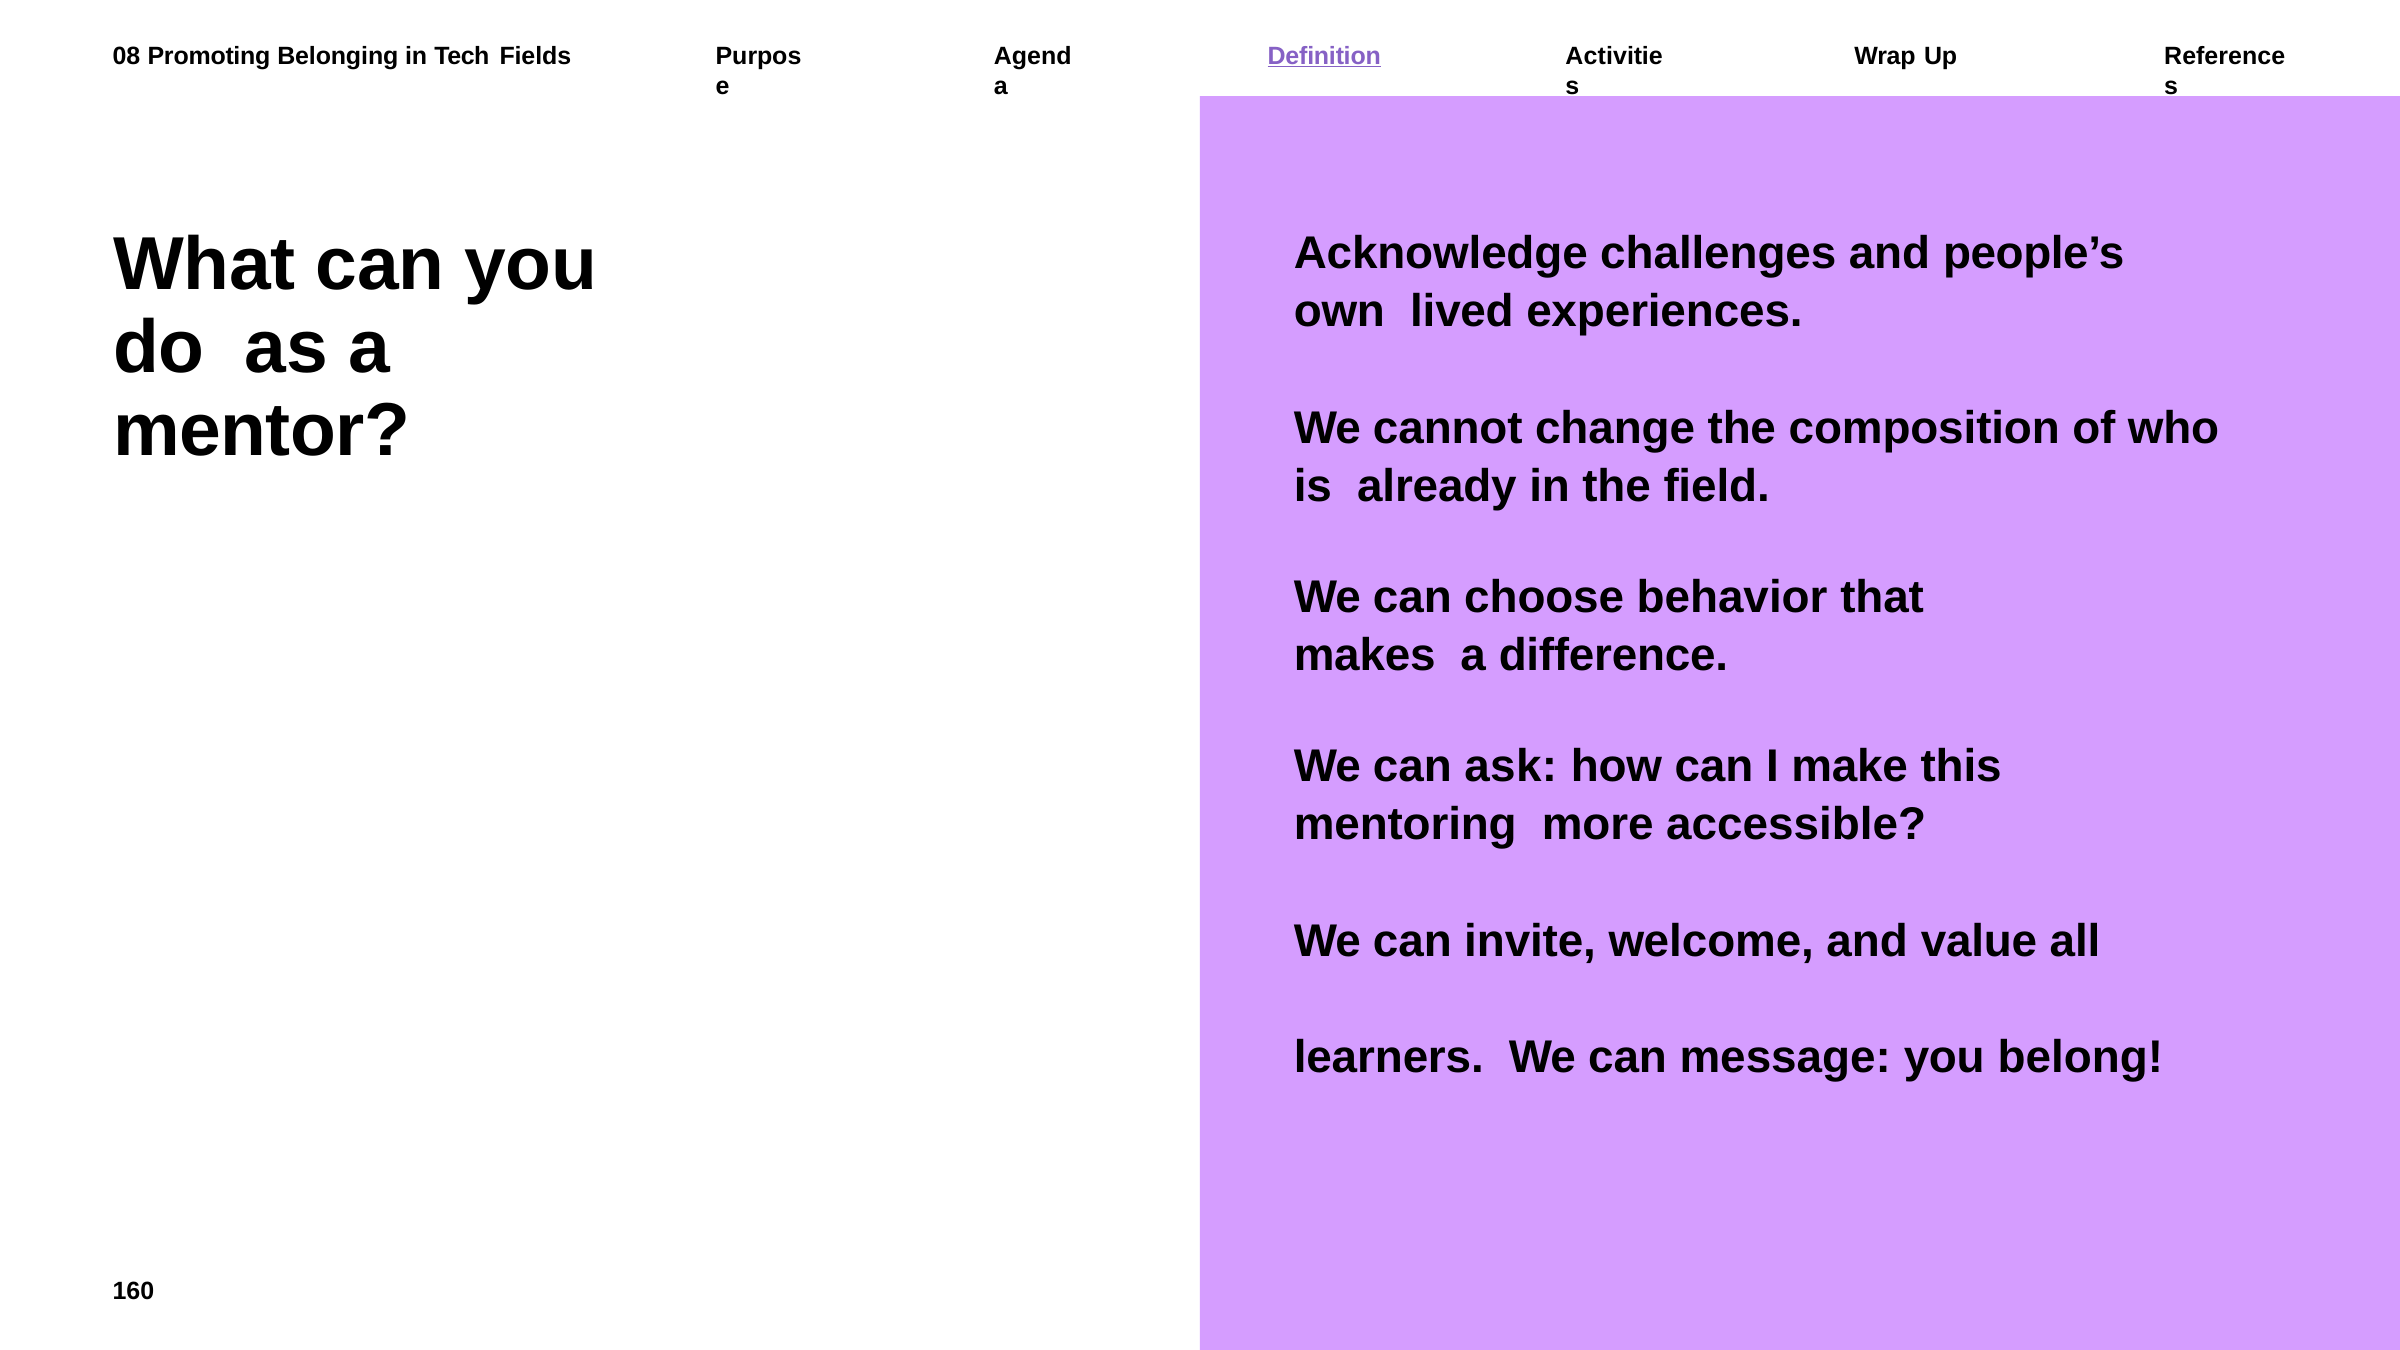

08 Promoting Belonging in Tech Fields
Purpose
Agenda
Definition
Activities
Wrap Up
References

What can you do  as a mentor?
Acknowledge challenges and people’s own  lived experiences.
We cannot change the composition of who is  already in the field.

We can choose behavior that makes  a difference.

We can ask: how can I make this mentoring  more accessible?
We can invite, welcome, and value all learners.  We can message: you belong!
160